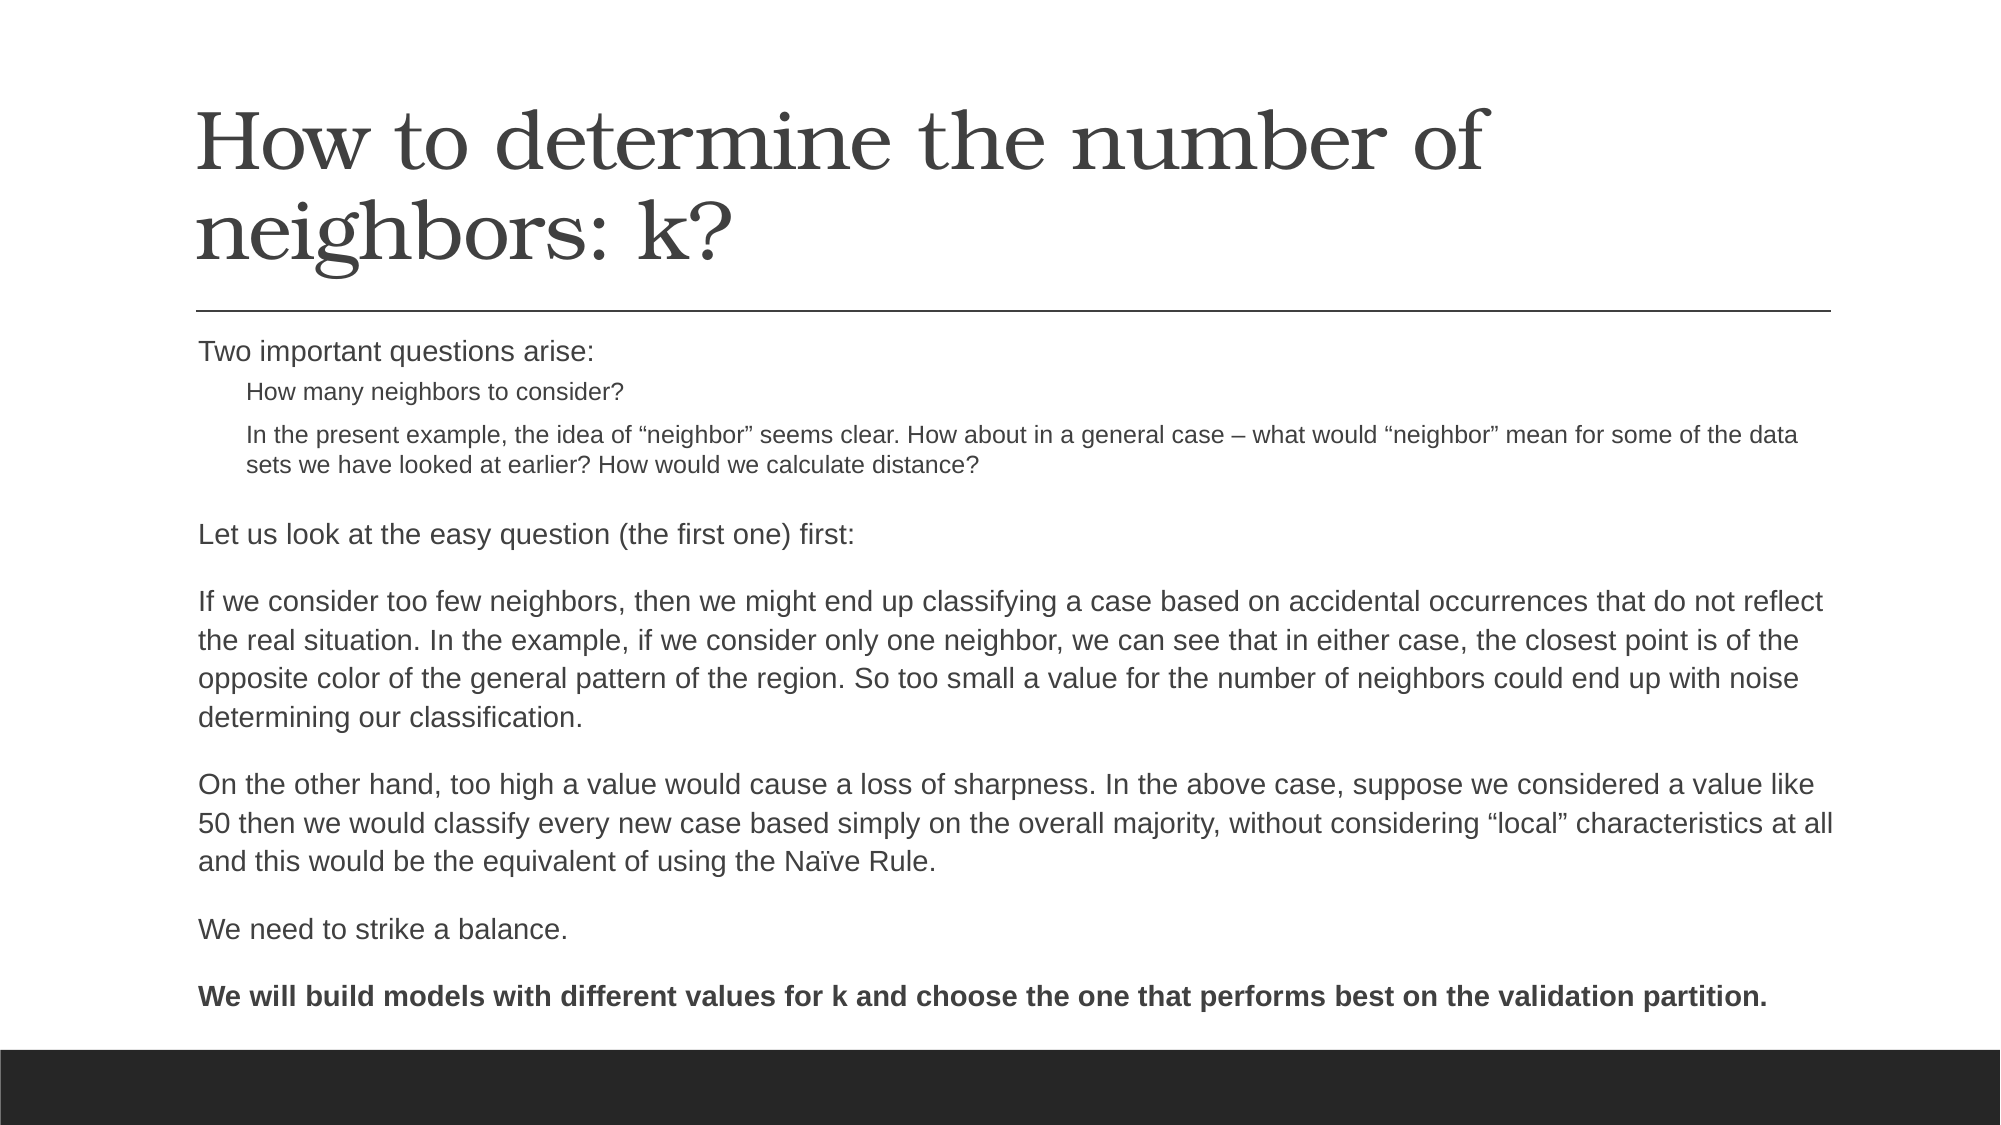

# How to determine the number of neighbors: k?
Two important questions arise:
How many neighbors to consider?
In the present example, the idea of “neighbor” seems clear. How about in a general case – what would “neighbor” mean for some of the data sets we have looked at earlier? How would we calculate distance?
Let us look at the easy question (the first one) first:
If we consider too few neighbors, then we might end up classifying a case based on accidental occurrences that do not reflect the real situation. In the example, if we consider only one neighbor, we can see that in either case, the closest point is of the opposite color of the general pattern of the region. So too small a value for the number of neighbors could end up with noise determining our classification.
On the other hand, too high a value would cause a loss of sharpness. In the above case, suppose we considered a value like 50 then we would classify every new case based simply on the overall majority, without considering “local” characteristics at all and this would be the equivalent of using the Naïve Rule.
We need to strike a balance.
We will build models with different values for k and choose the one that performs best on the validation partition.